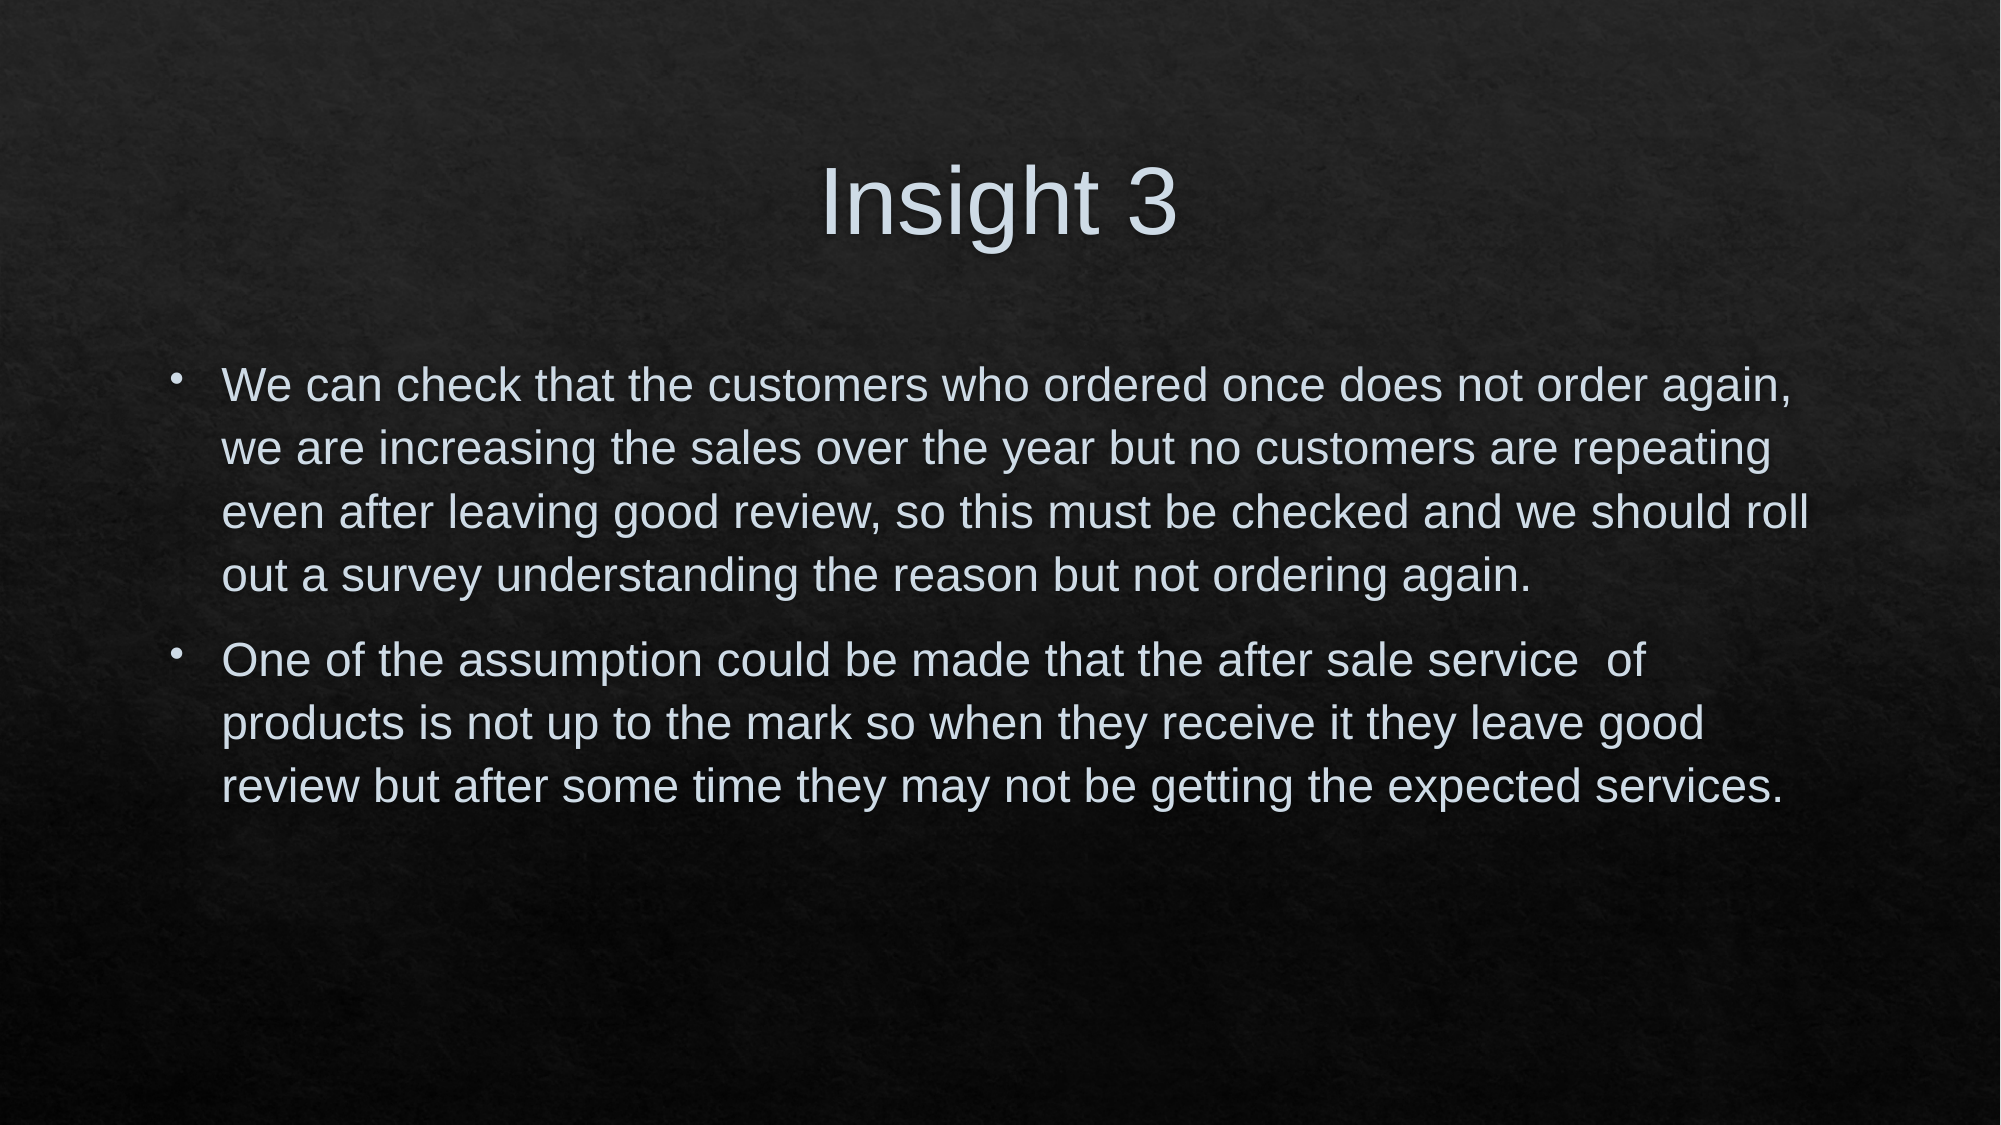

# Insight 3
We can check that the customers who ordered once does not order again, we are increasing the sales over the year but no customers are repeating even after leaving good review, so this must be checked and we should roll out a survey understanding the reason but not ordering again.
One of the assumption could be made that the after sale service  of products is not up to the mark so when they receive it they leave good review but after some time they may not be getting the expected services.